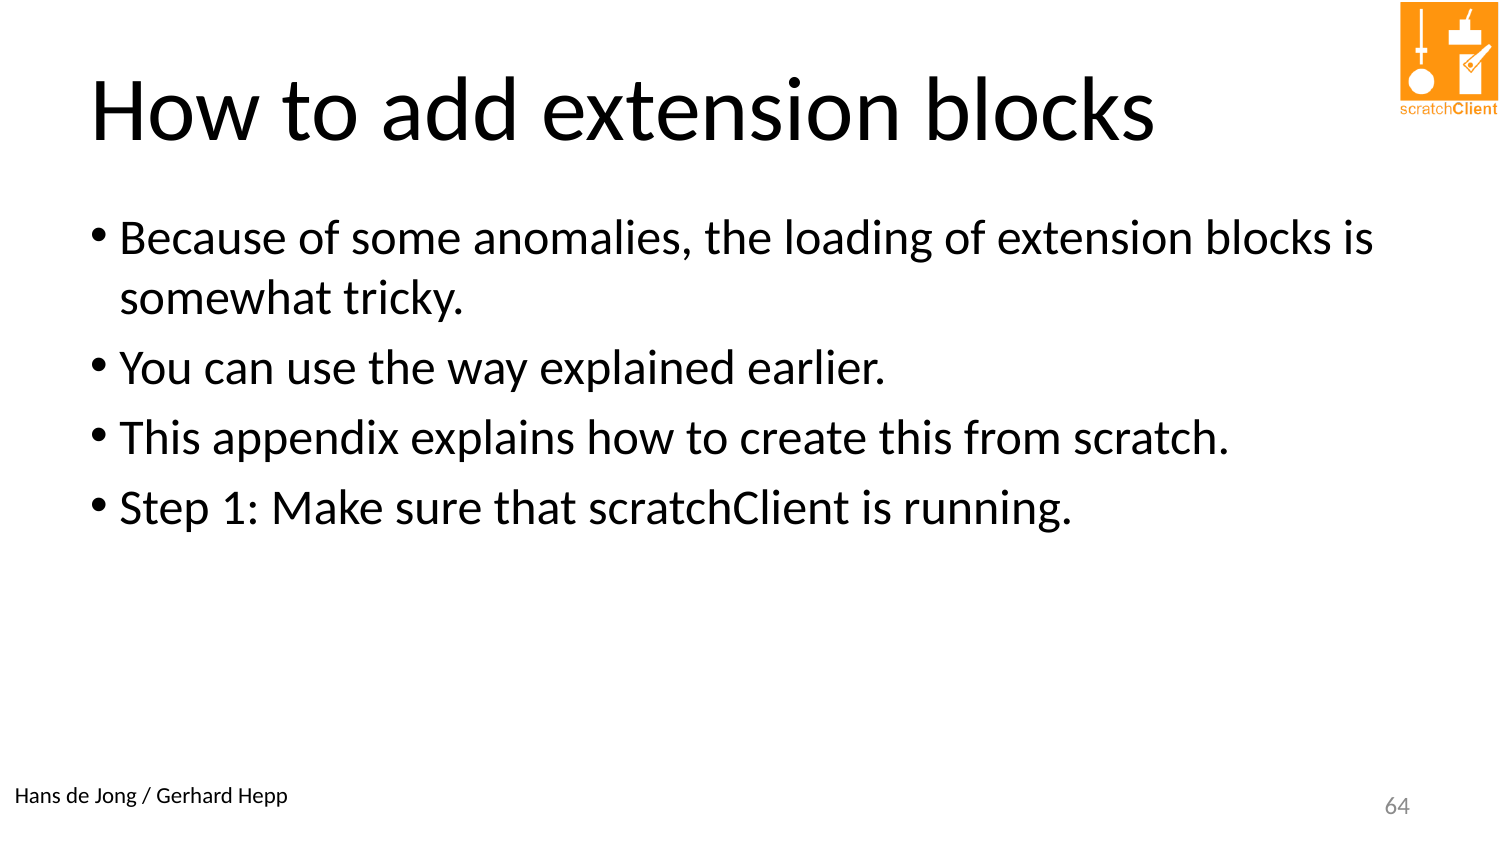

# How to add extension blocks
Because of some anomalies, the loading of extension blocks is somewhat tricky.
You can use the way explained earlier.
This appendix explains how to create this from scratch.
Step 1: Make sure that scratchClient is running.
64